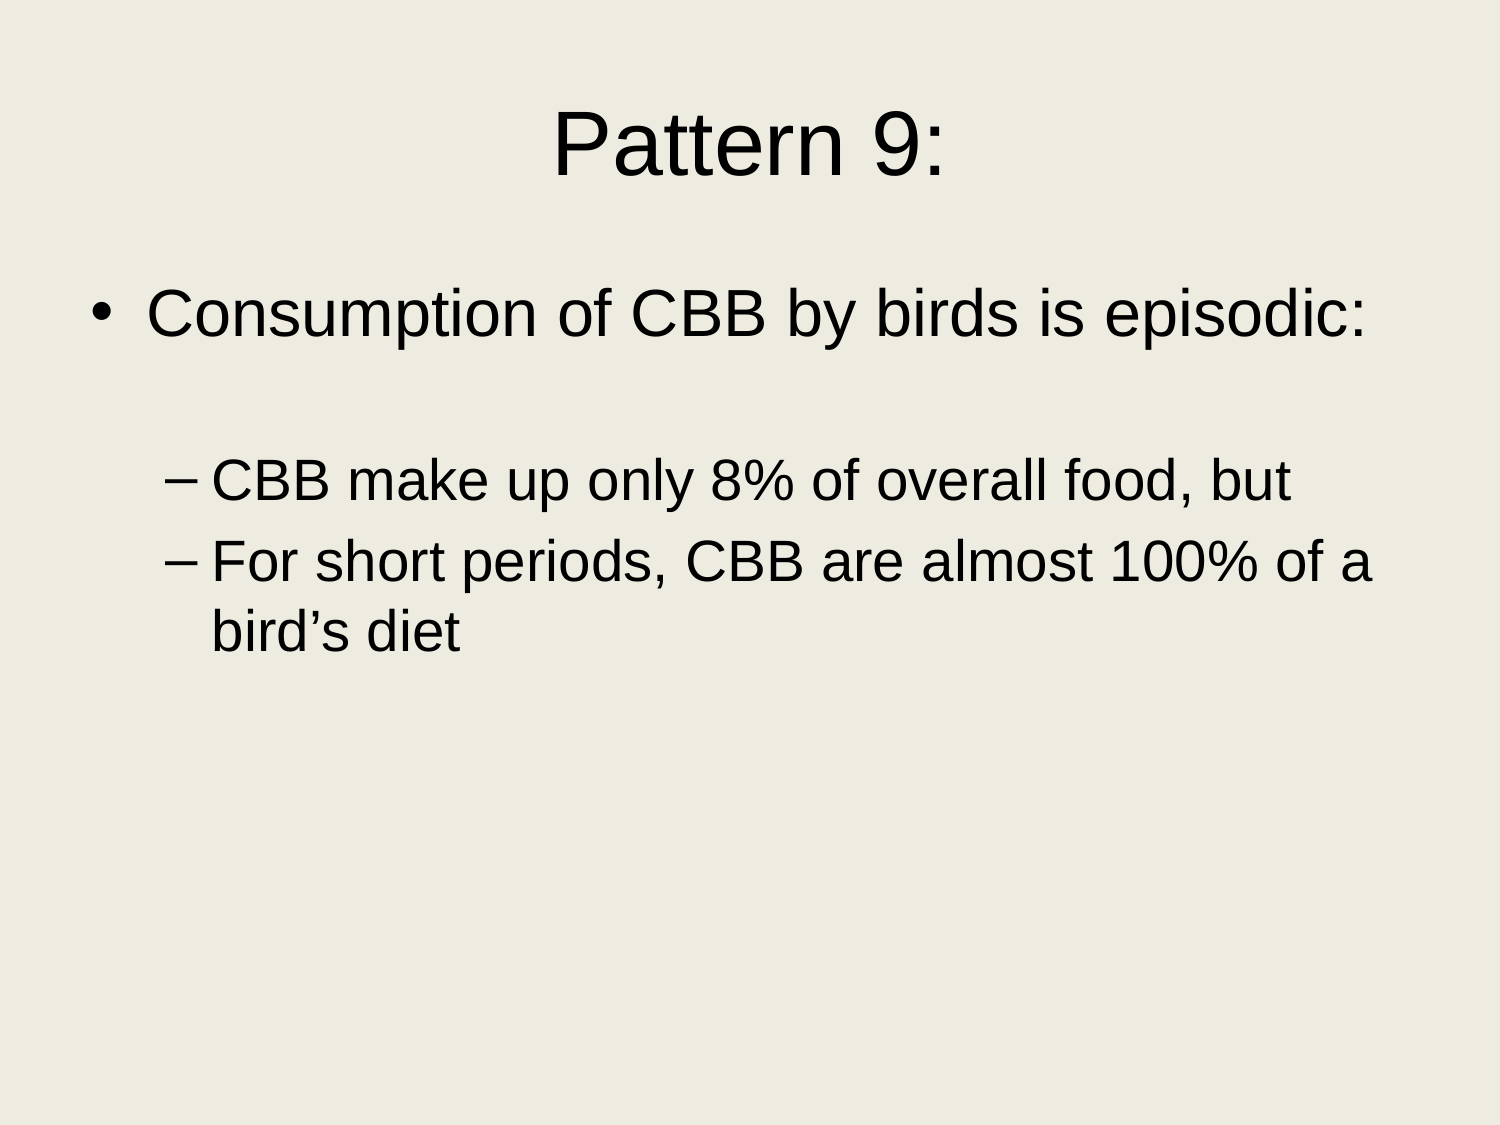

# Pattern 9:
Consumption of CBB by birds is episodic:
CBB make up only 8% of overall food, but
For short periods, CBB are almost 100% of a bird’s diet